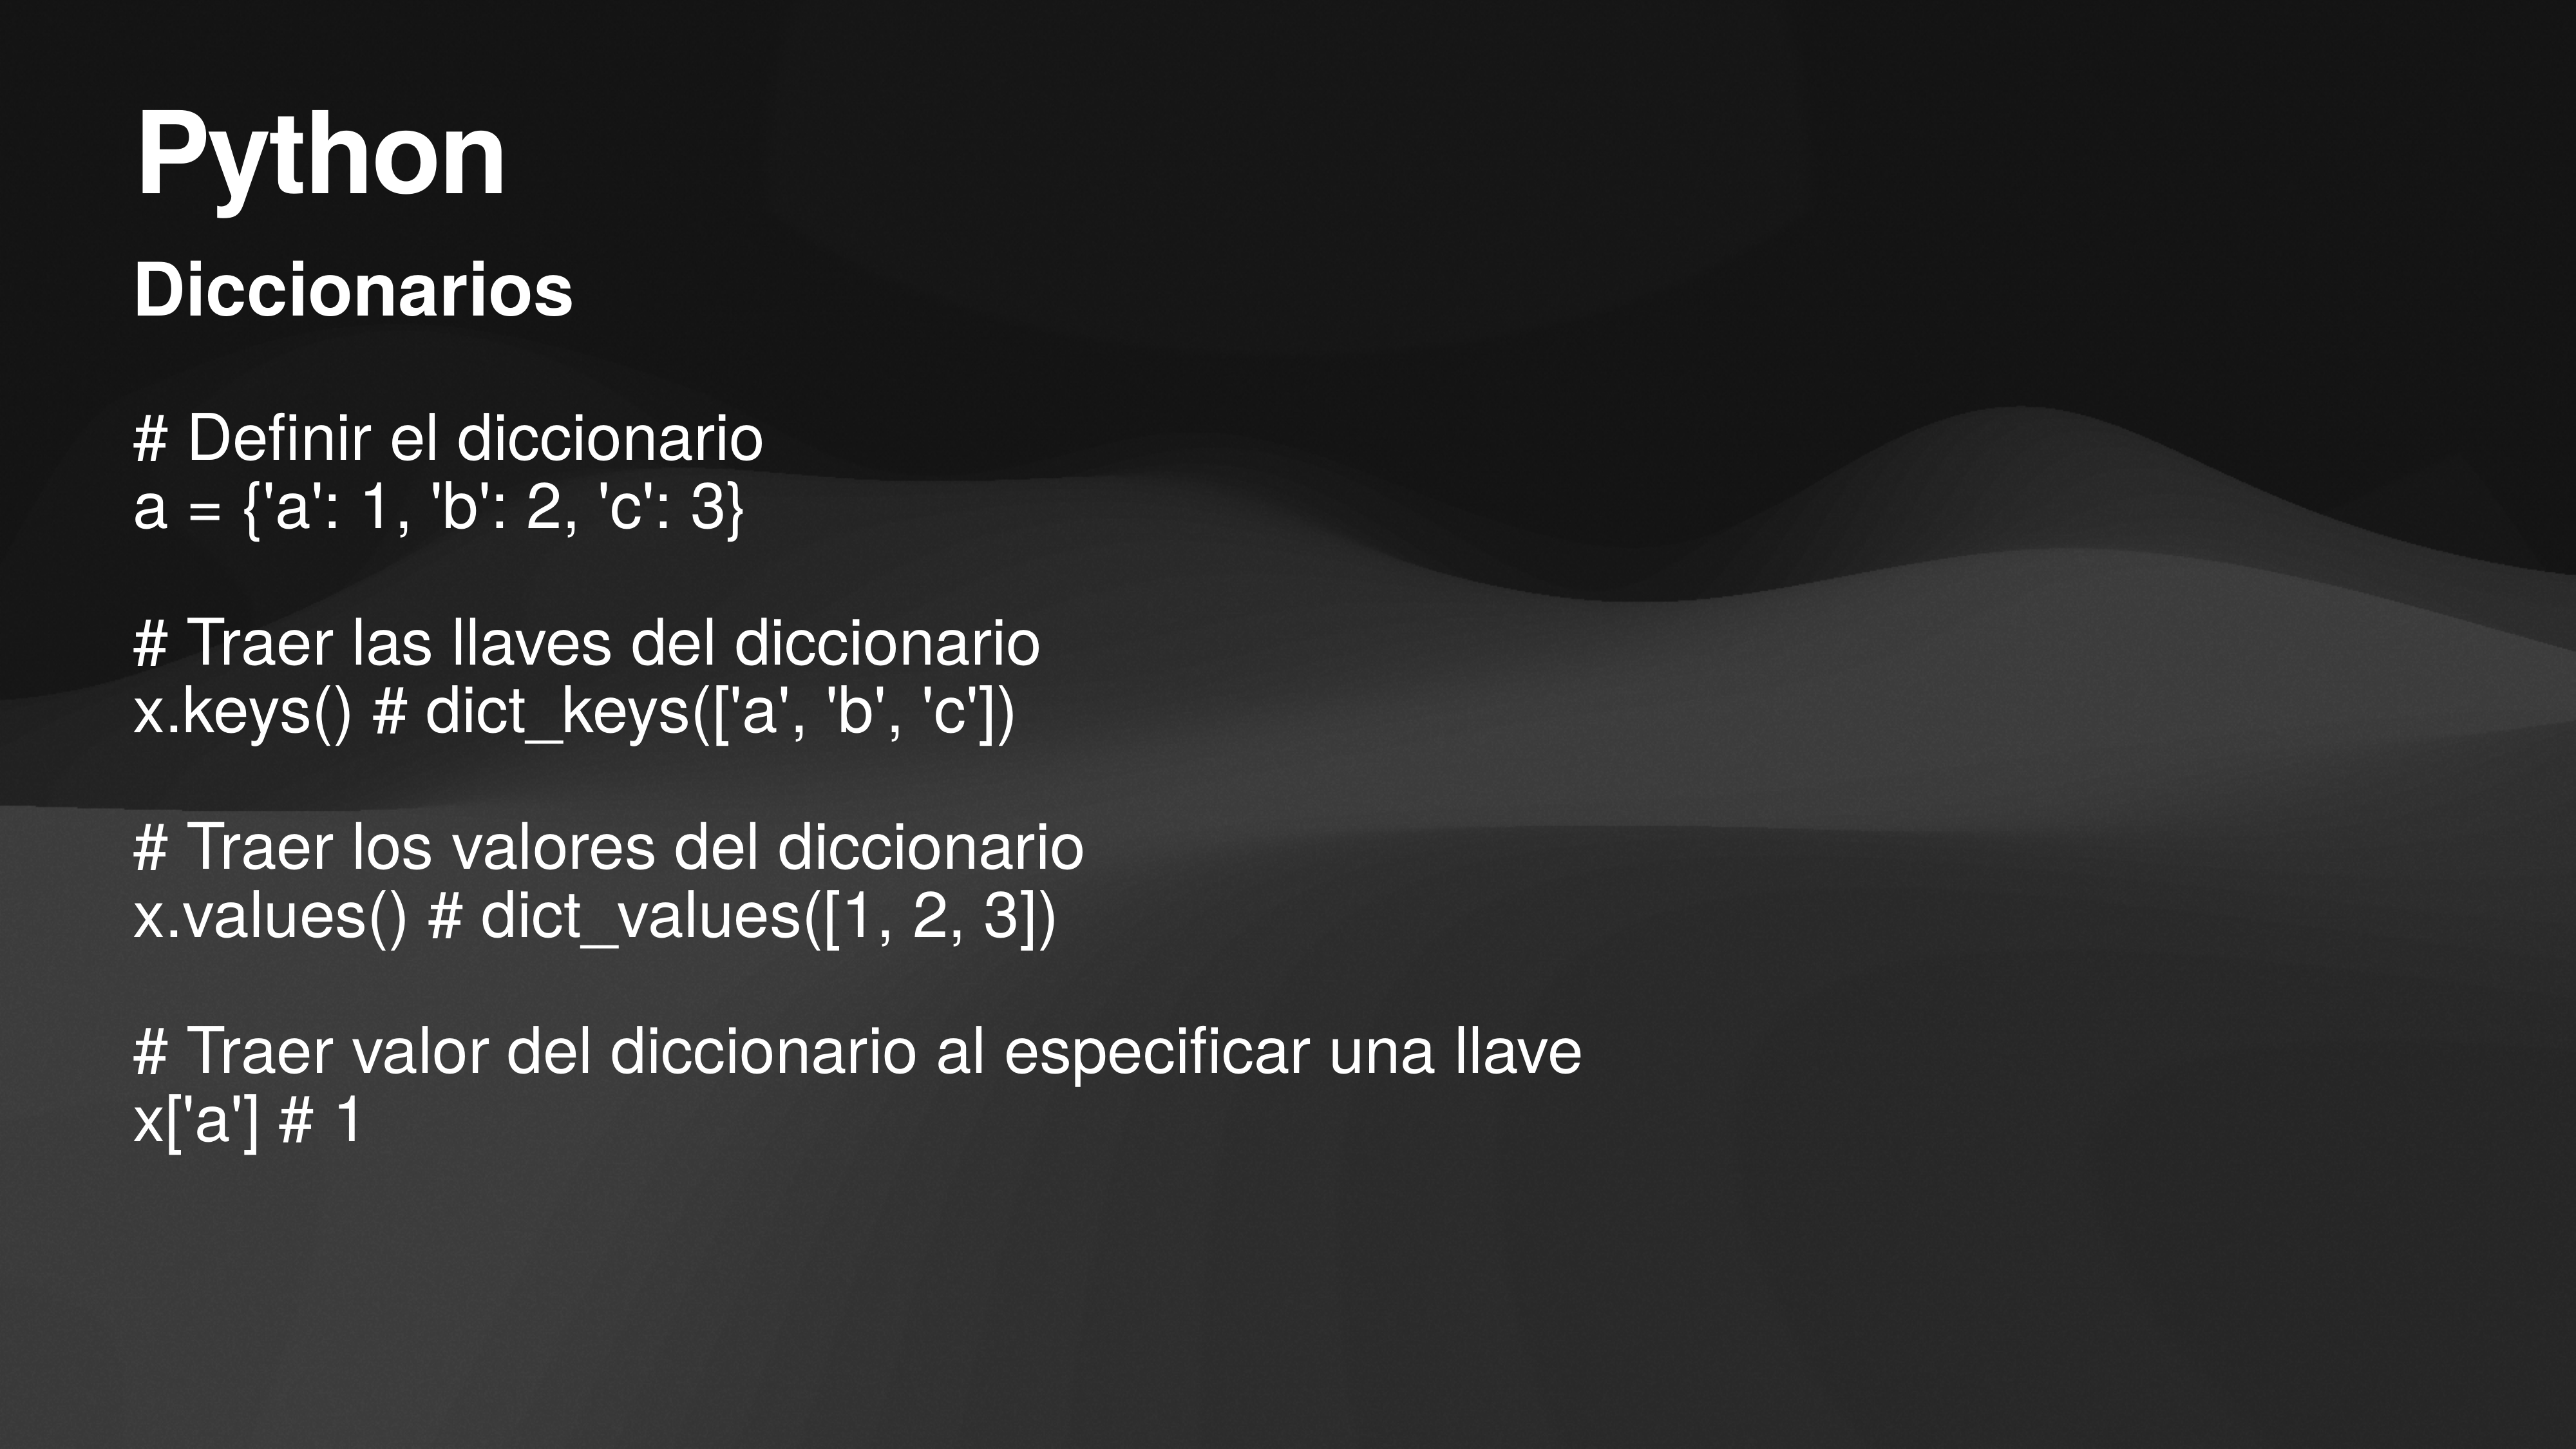

# Python
Diccionarios
# Definir el diccionario
a = {'a': 1, 'b': 2, 'c': 3}

# Traer las llaves del diccionario
x.keys() # dict_keys(['a', 'b', 'c'])

# Traer los valores del diccionario
x.values() # dict_values([1, 2, 3])

# Traer valor del diccionario al especificar una llave
x['a'] # 1